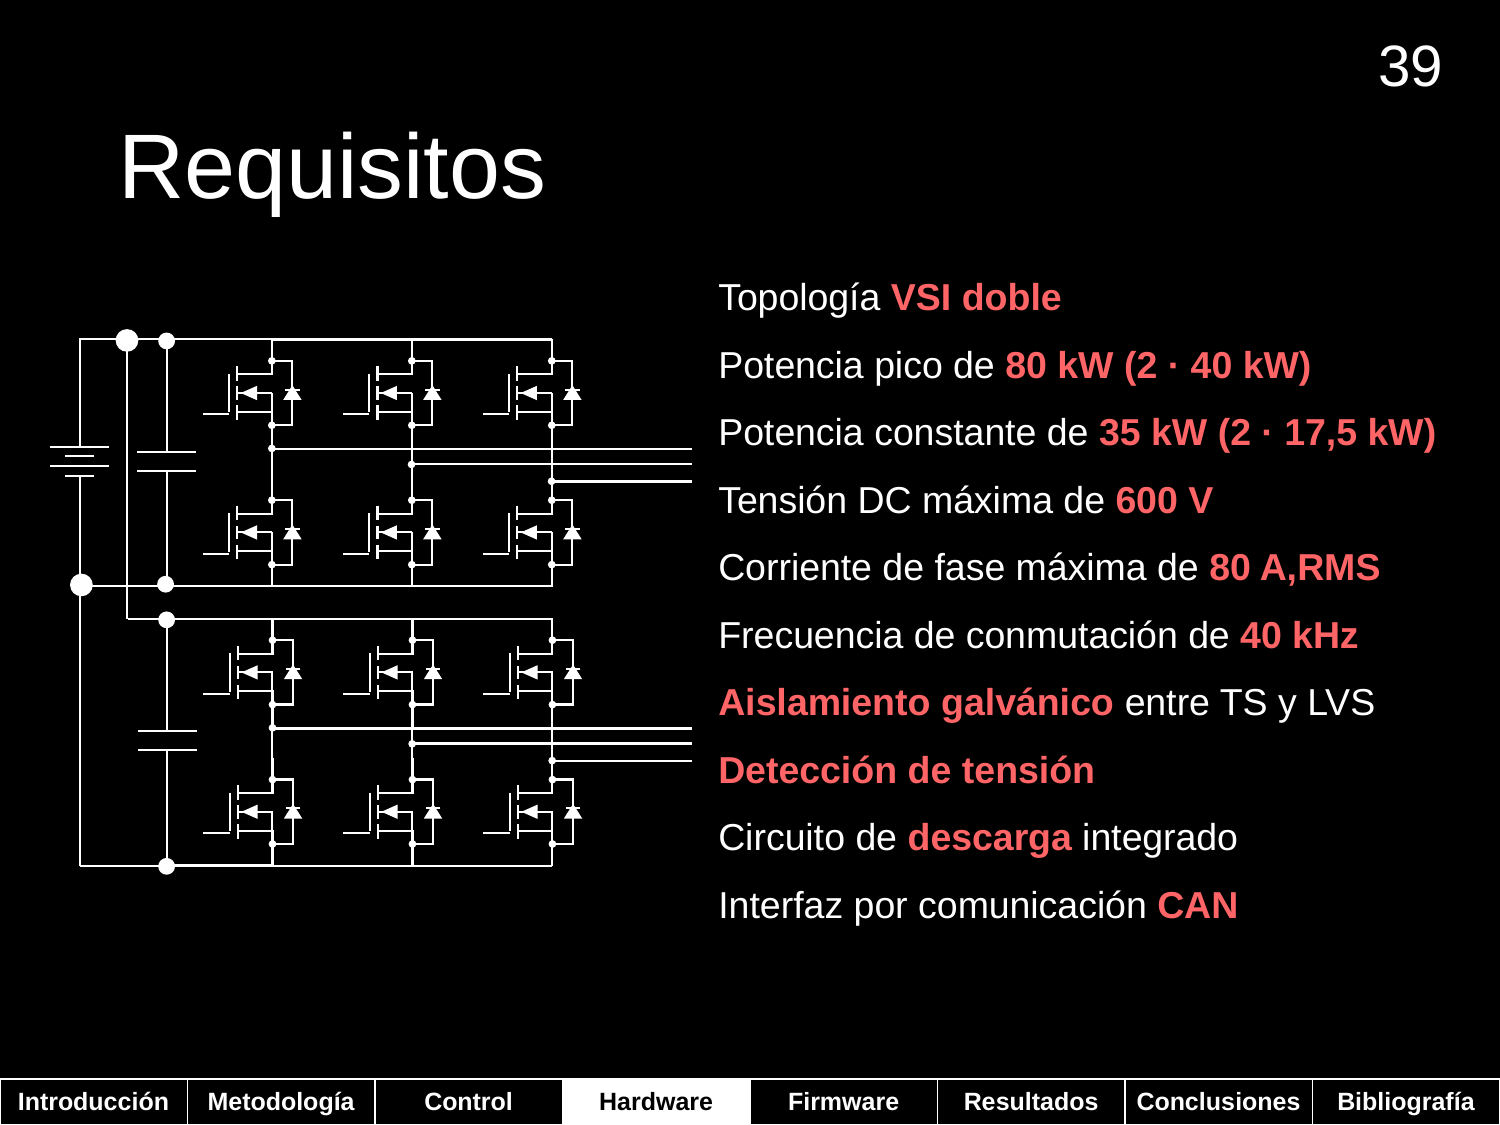

39
# Requisitos
Topología VSI doble
Potencia pico de 80 kW (2 · 40 kW)
Potencia constante de 35 kW (2 · 17,5 kW)
Tensión DC máxima de 600 V
Corriente de fase máxima de 80 A,RMS
Frecuencia de conmutación de 40 kHz
Aislamiento galvánico entre TS y LVS
Detección de tensión
Circuito de descarga integrado
Interfaz por comunicación CAN

| Introducción | Metodología | Control | Hardware | Firmware | Resultados | Conclusiones | Bibliografía |
| --- | --- | --- | --- | --- | --- | --- | --- |